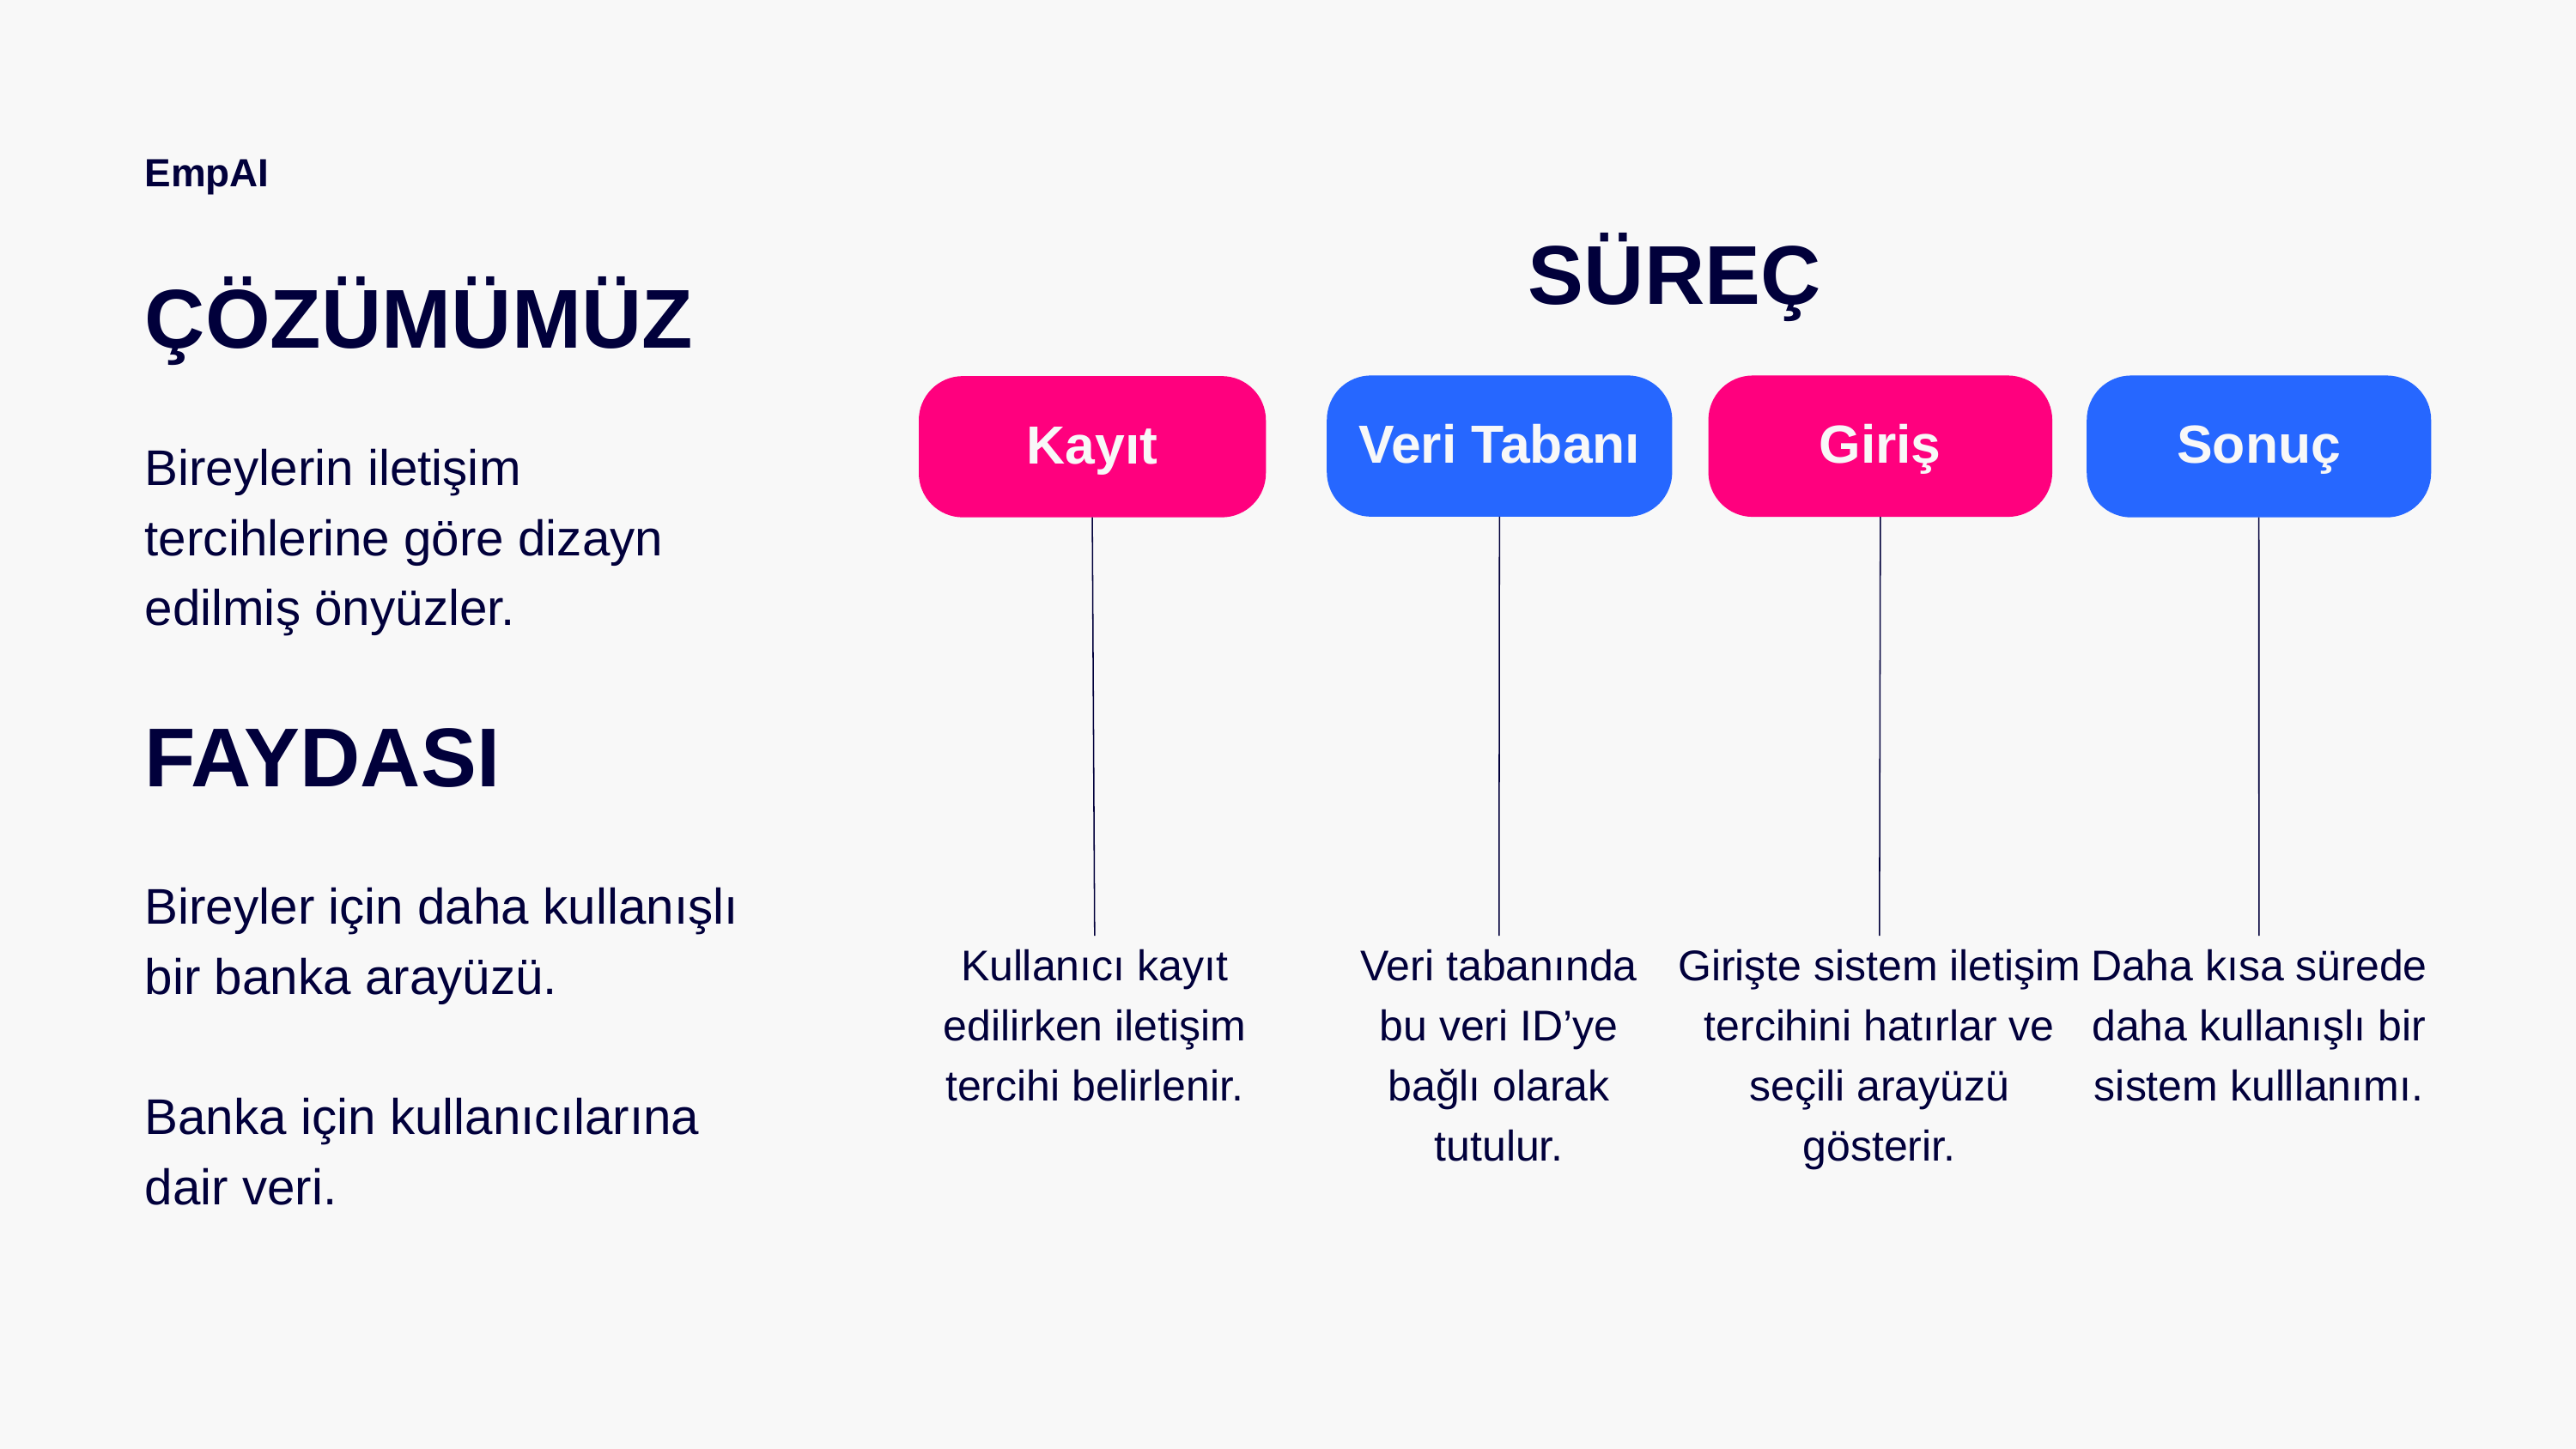

EmpAI
SÜREÇ

ÇÖZÜMÜMÜZ
Bireylerin iletişim tercihlerine göre dizayn edilmiş önyüzler.

Veri Tabanı

Giriş

Sonuç

Kayıt

FAYDASI
Bireyler için daha kullanışlı bir banka arayüzü.

Banka için kullanıcılarına dair veri.
Kullanıcı kayıt edilirken iletişim tercihi belirlenir.
Girişte sistem iletişim tercihini hatırlar ve seçili arayüzü gösterir.
Daha kısa sürede daha kullanışlı bir sistem kulllanımı.
Veri tabanında bu veri ID’ye bağlı olarak tutulur.